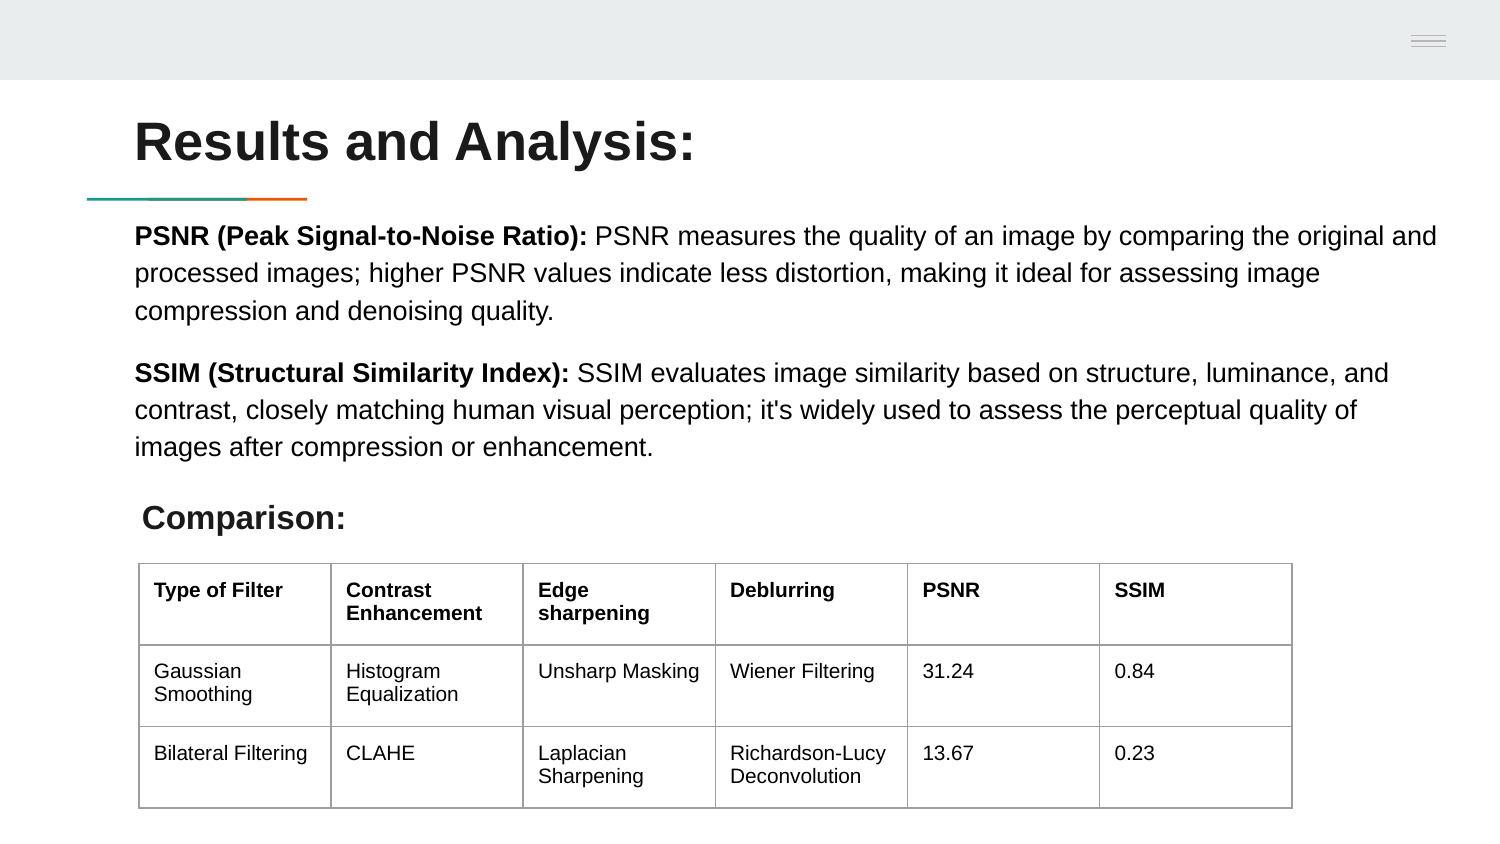

# Results and Analysis:
PSNR (Peak Signal-to-Noise Ratio): PSNR measures the quality of an image by comparing the original and processed images; higher PSNR values indicate less distortion, making it ideal for assessing image compression and denoising quality.
SSIM (Structural Similarity Index): SSIM evaluates image similarity based on structure, luminance, and contrast, closely matching human visual perception; it's widely used to assess the perceptual quality of images after compression or enhancement.
Comparison:
| Type of Filter | Contrast Enhancement | Edge sharpening | Deblurring | PSNR | SSIM |
| --- | --- | --- | --- | --- | --- |
| Gaussian Smoothing | Histogram Equalization | Unsharp Masking | Wiener Filtering | 31.24 | 0.84 |
| Bilateral Filtering | CLAHE | Laplacian Sharpening | Richardson-Lucy Deconvolution | 13.67 | 0.23 |